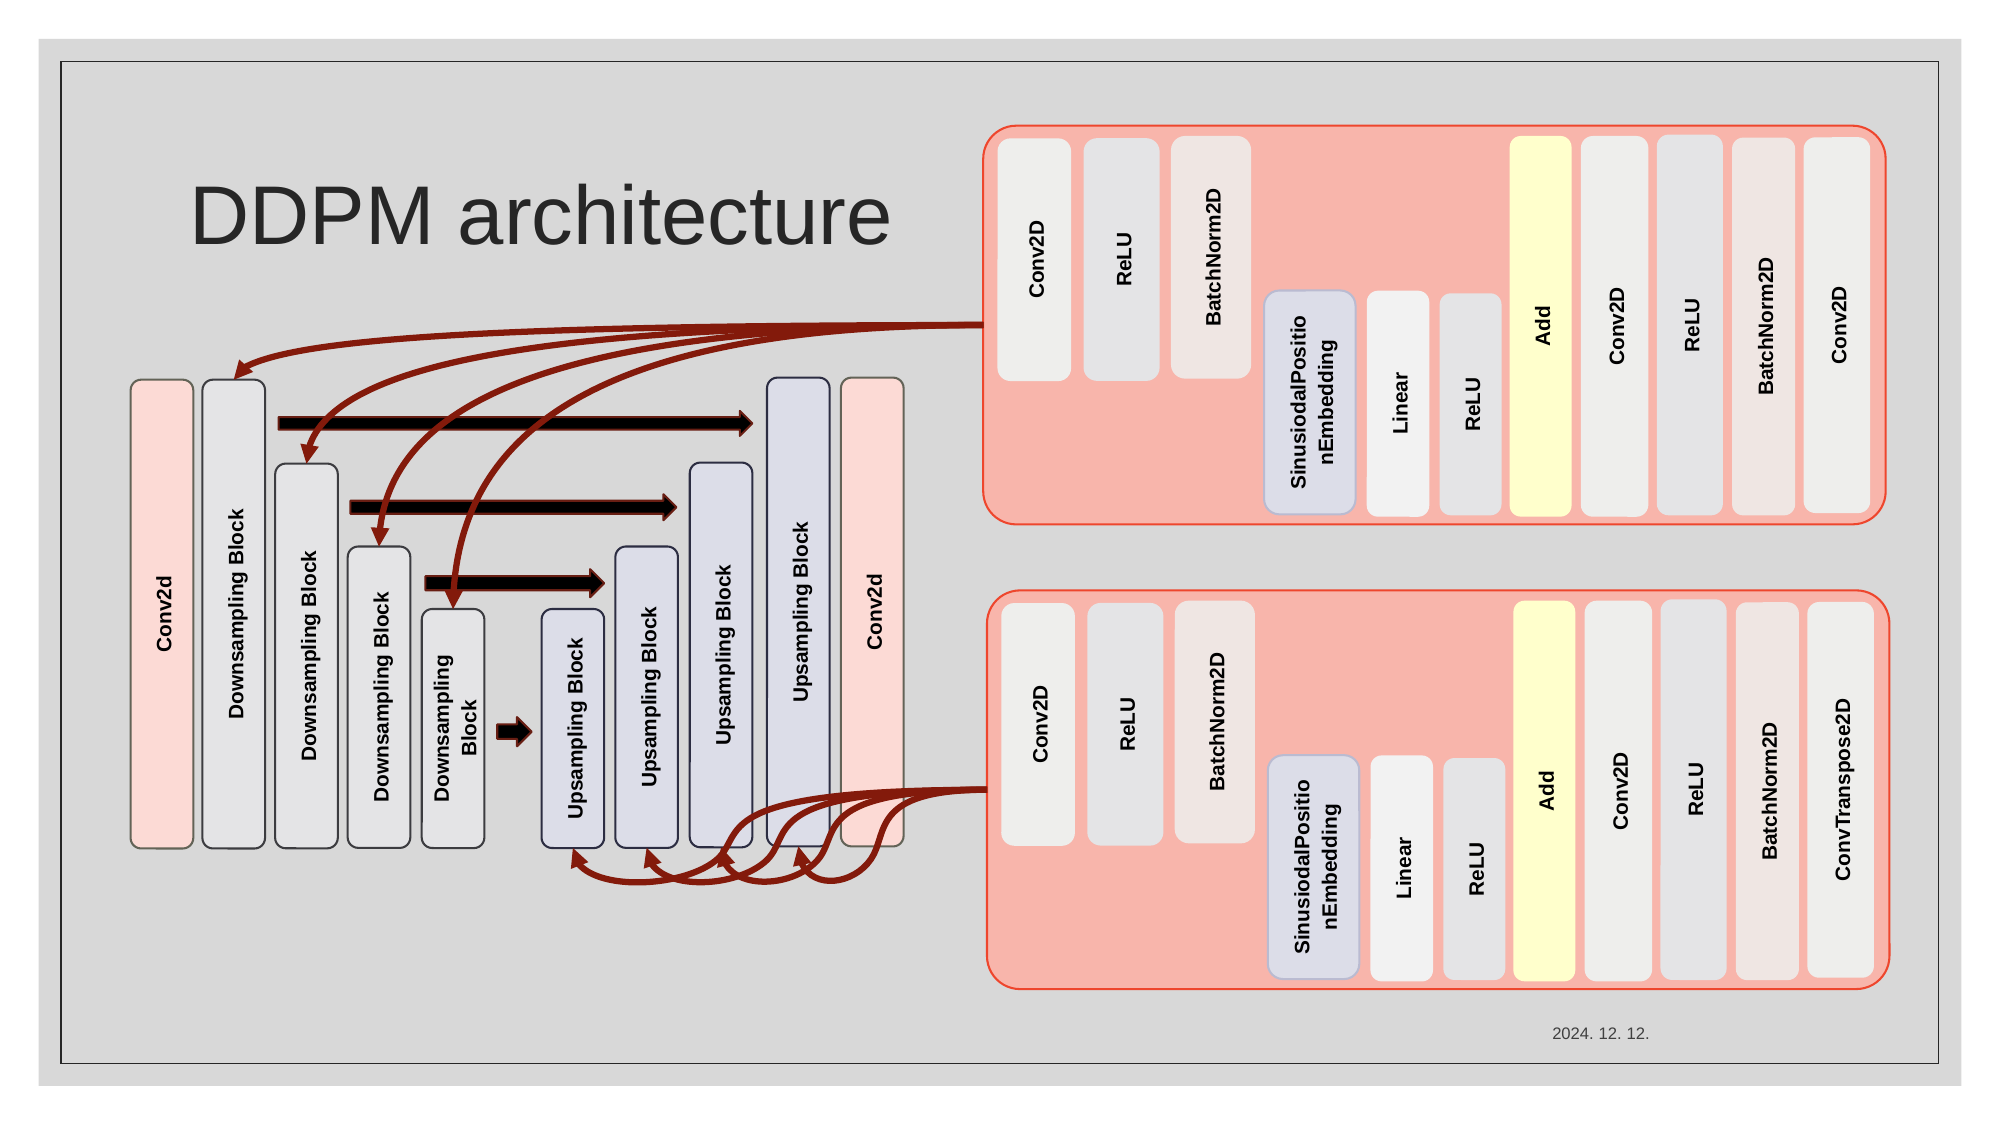

# DDPM architecture

BatchNorm2D
ReLU
Conv2D
Conv2D
ReLU
Conv2D
BatchNorm2D
Add
SinusiodalPositionEmbedding
Linear
ReLU

Upsampling Block
Conv2d
Conv2d
Downsampling Block
Upsampling Block
Downsampling Block
Downsampling Block
Upsampling Block
Downsampling Block
Upsampling Block

BatchNorm2D
ReLU
Conv2D
ConvTranspose2D
ReLU
Conv2D
BatchNorm2D
Add
SinusiodalPositionEmbedding
Linear
ReLU
2024. 12. 12.